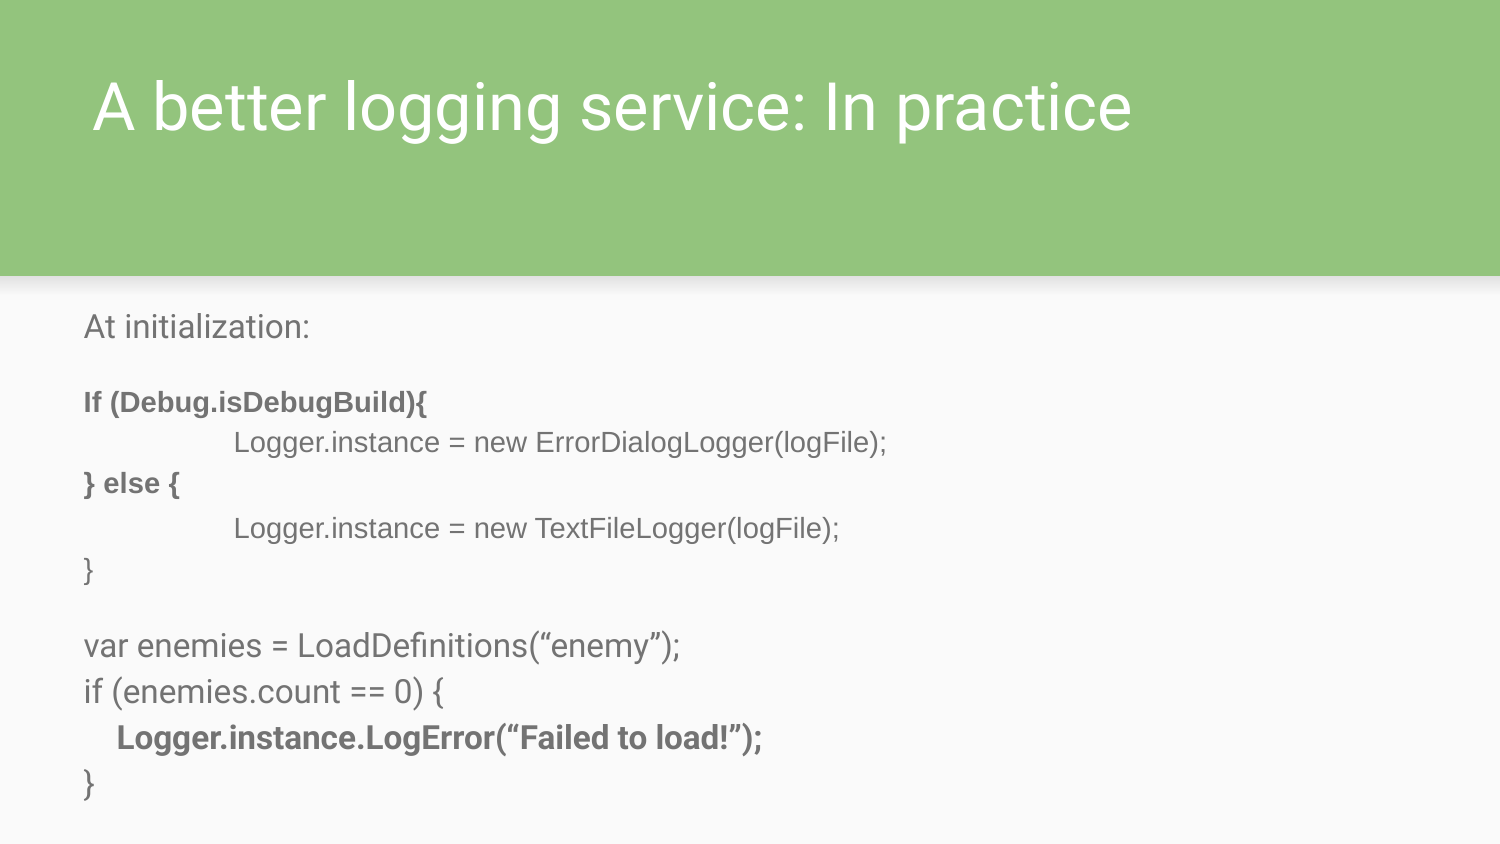

# A better logging service: In practice
At initialization:
If (Debug.isDebugBuild){
	Logger.instance = new ErrorDialogLogger(logFile);
} else {
	Logger.instance = new TextFileLogger(logFile);
}
var enemies = LoadDefinitions(“enemy”);
if (enemies.count == 0) {
    Logger.instance.LogError(“Failed to load!”);
}